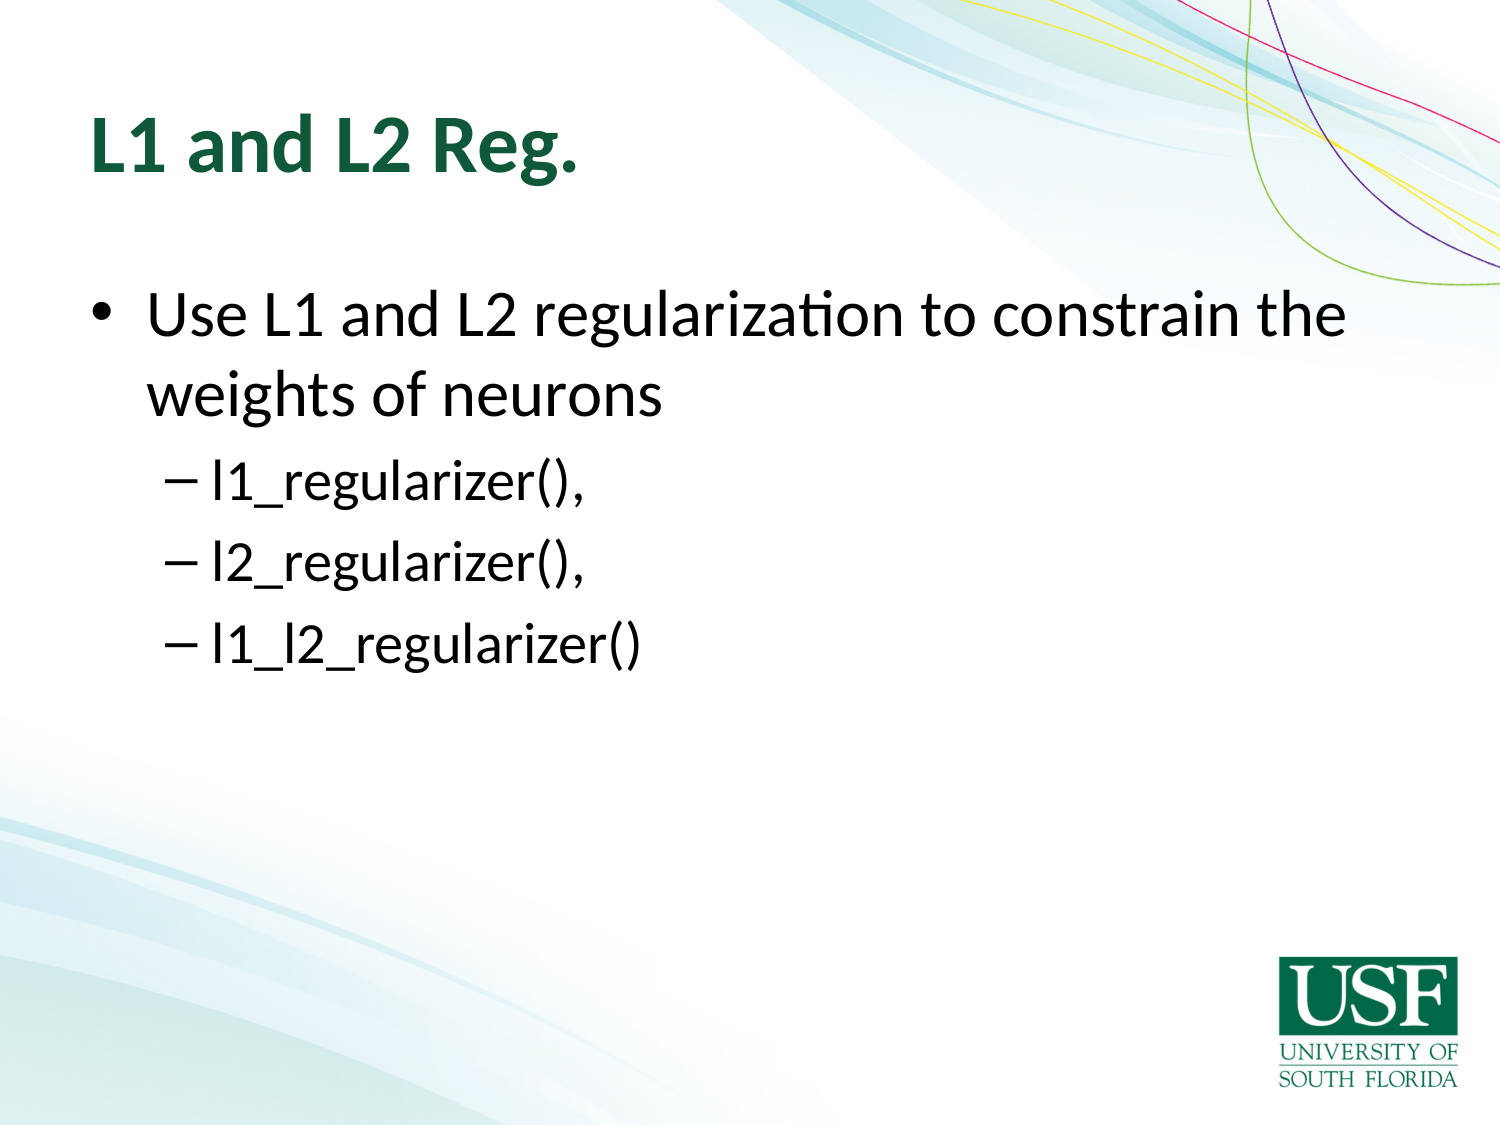

# L1 and L2 Reg.
Use L1 and L2 regularization to constrain the weights of neurons
l1_regularizer(),
l2_regularizer(),
l1_l2_regularizer()